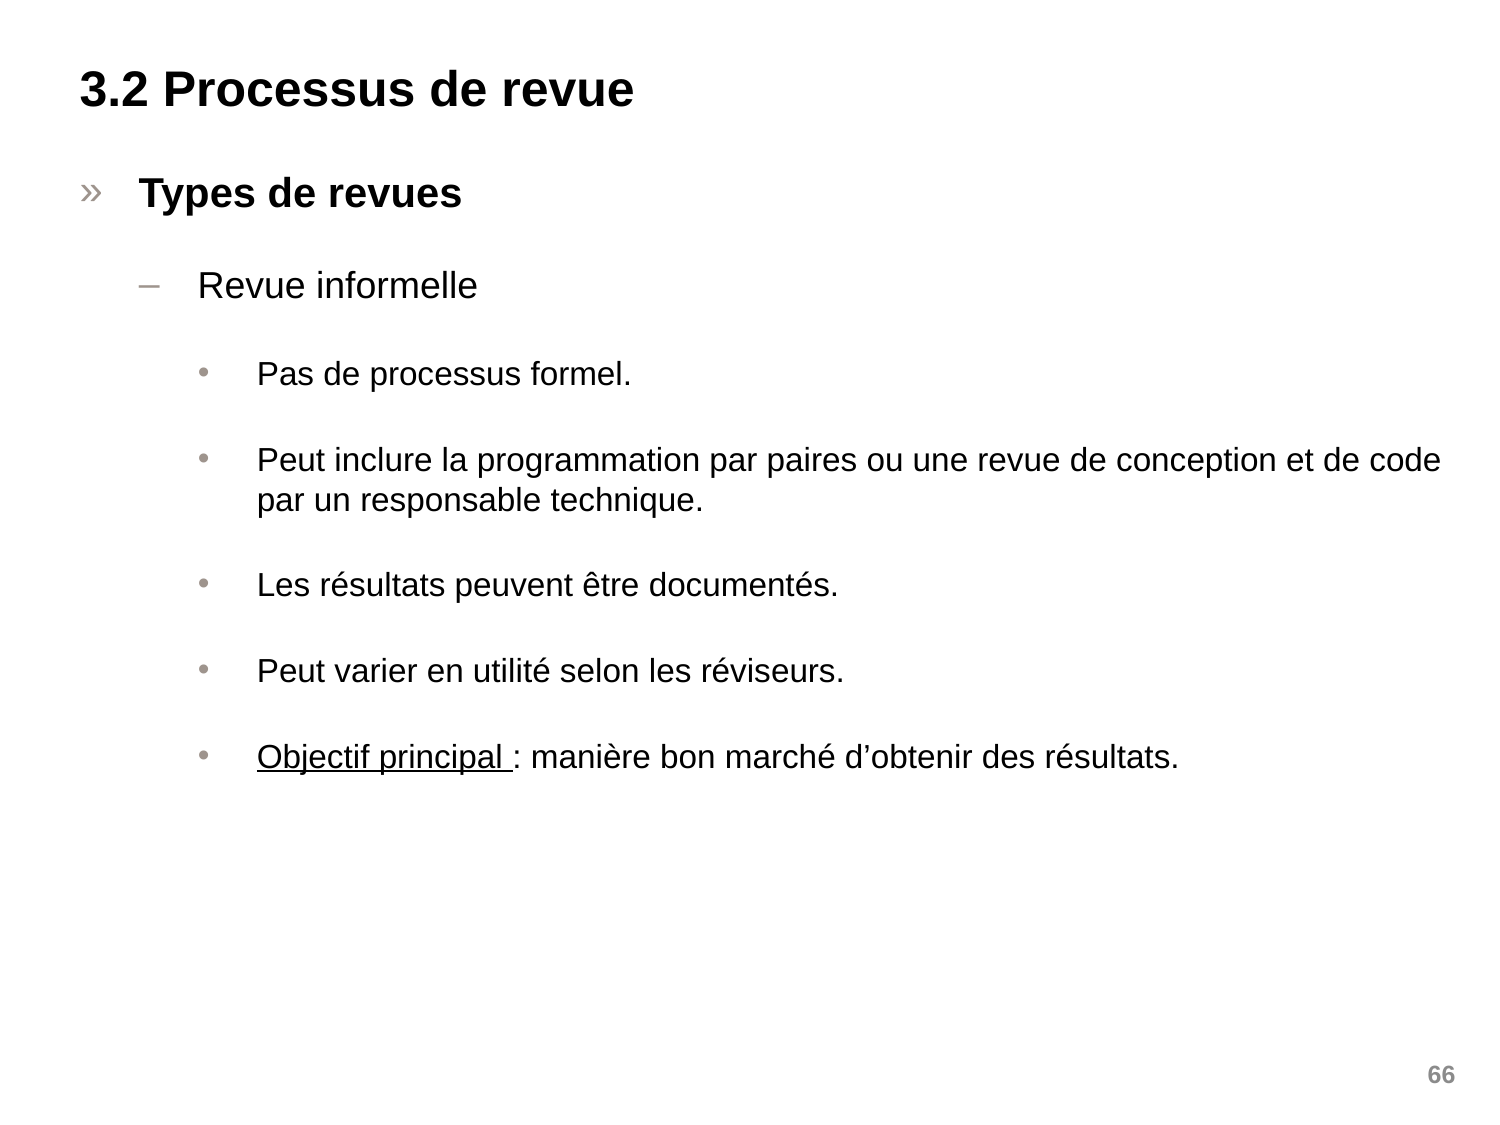

# 3.2 Processus de revue
Types de revues
Revue informelle
Pas de processus formel.
Peut inclure la programmation par paires ou une revue de conception et de code par un responsable technique.
Les résultats peuvent être documentés.
Peut varier en utilité selon les réviseurs.
Objectif principal : manière bon marché d’obtenir des résultats.
66